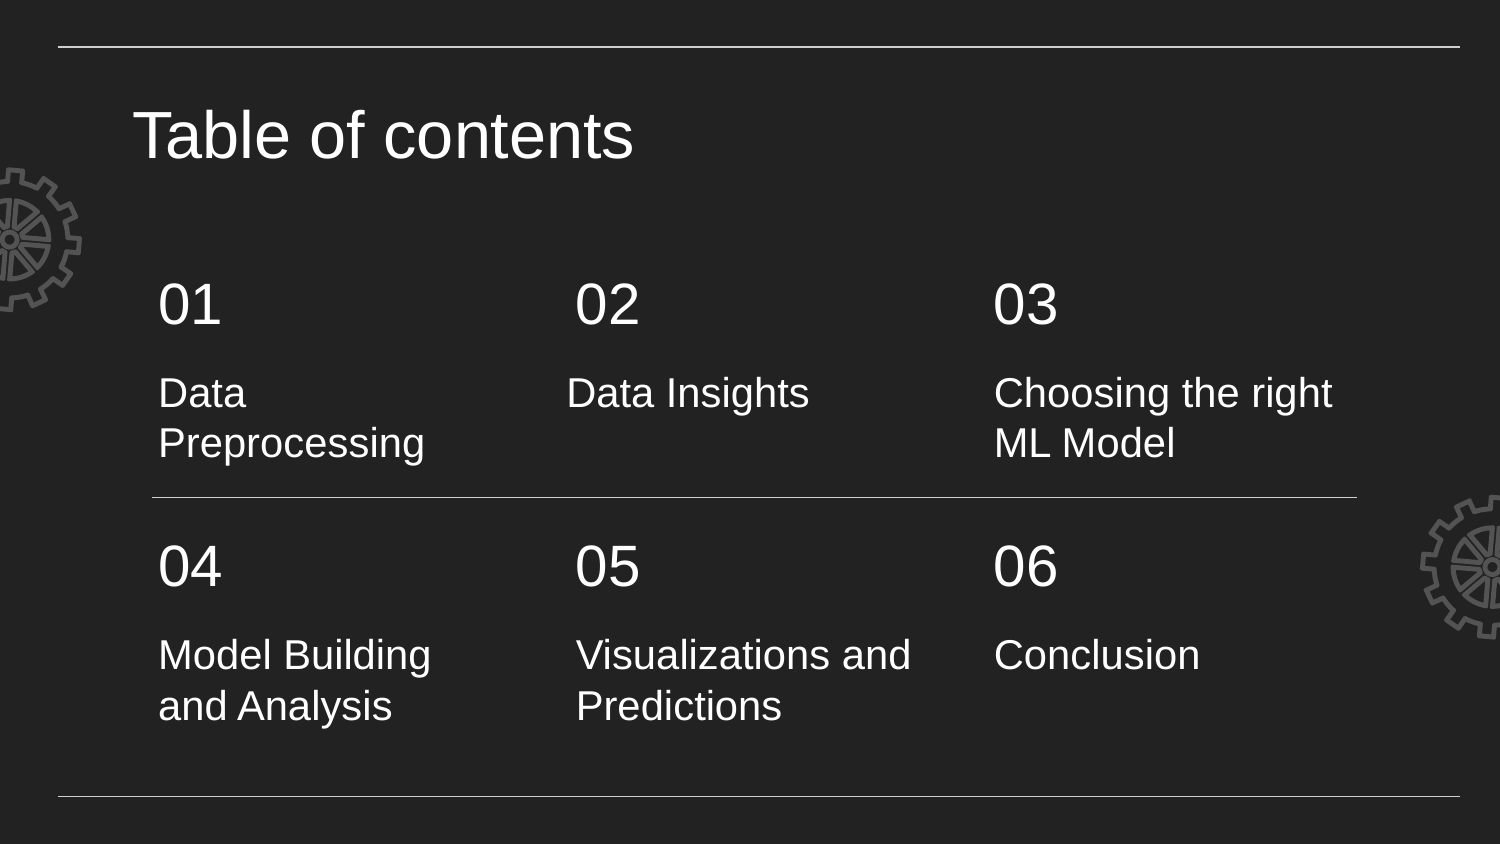

Table of contents
# 01
02
03
Data Preprocessing
Data Insights
Choosing the right ML Model
04
05
06
Model Building and Analysis
Visualizations and
Predictions

Conclusion